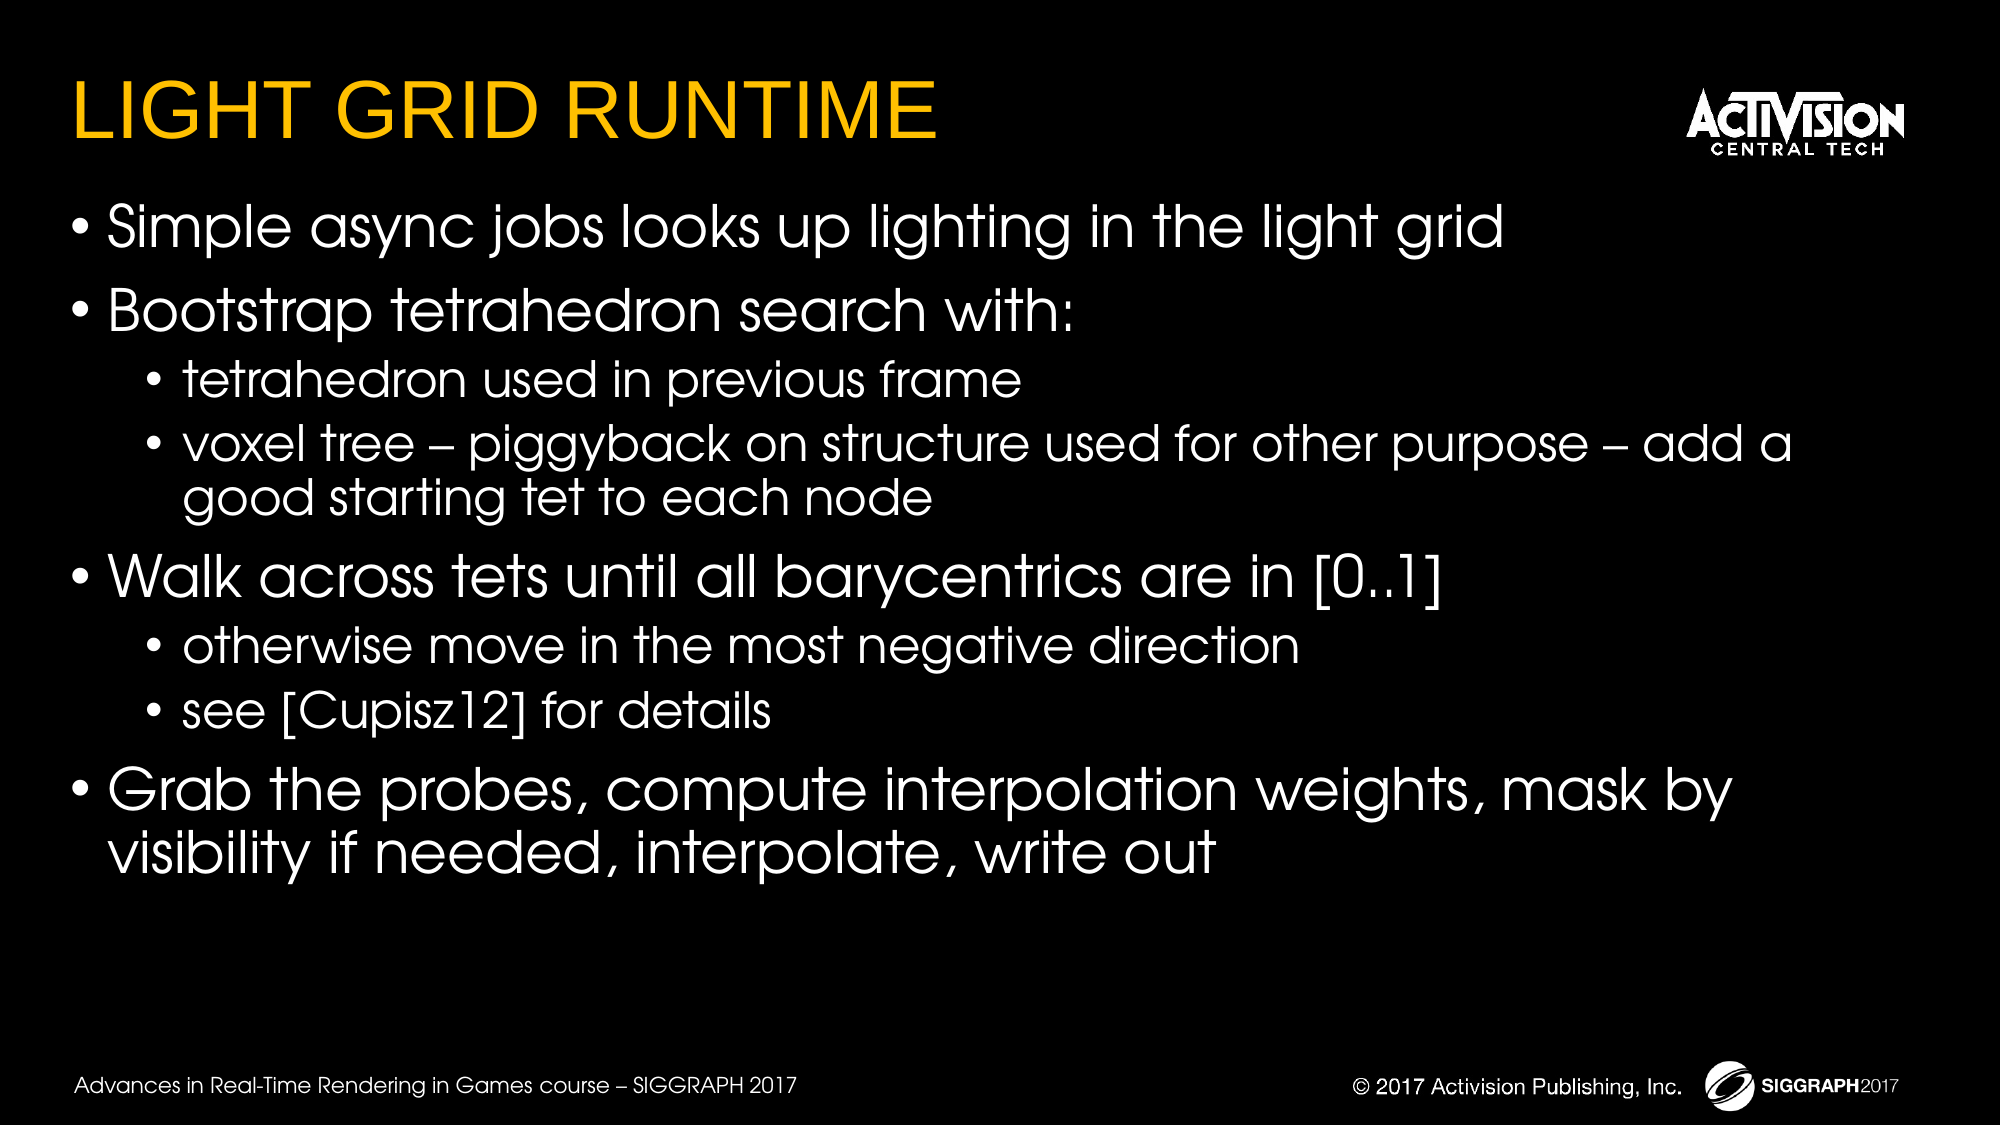

# LIGHT GRID RUNTIME
Simple async jobs looks up lighting in the light grid
Bootstrap tetrahedron search with:
tetrahedron used in previous frame
voxel tree – piggyback on structure used for other purpose – add a good starting tet to each node
Walk across tets until all barycentrics are in [0..1]
otherwise move in the most negative direction
see [Cupisz12] for details
Grab the probes, compute interpolation weights, mask by visibility if needed, interpolate, write out